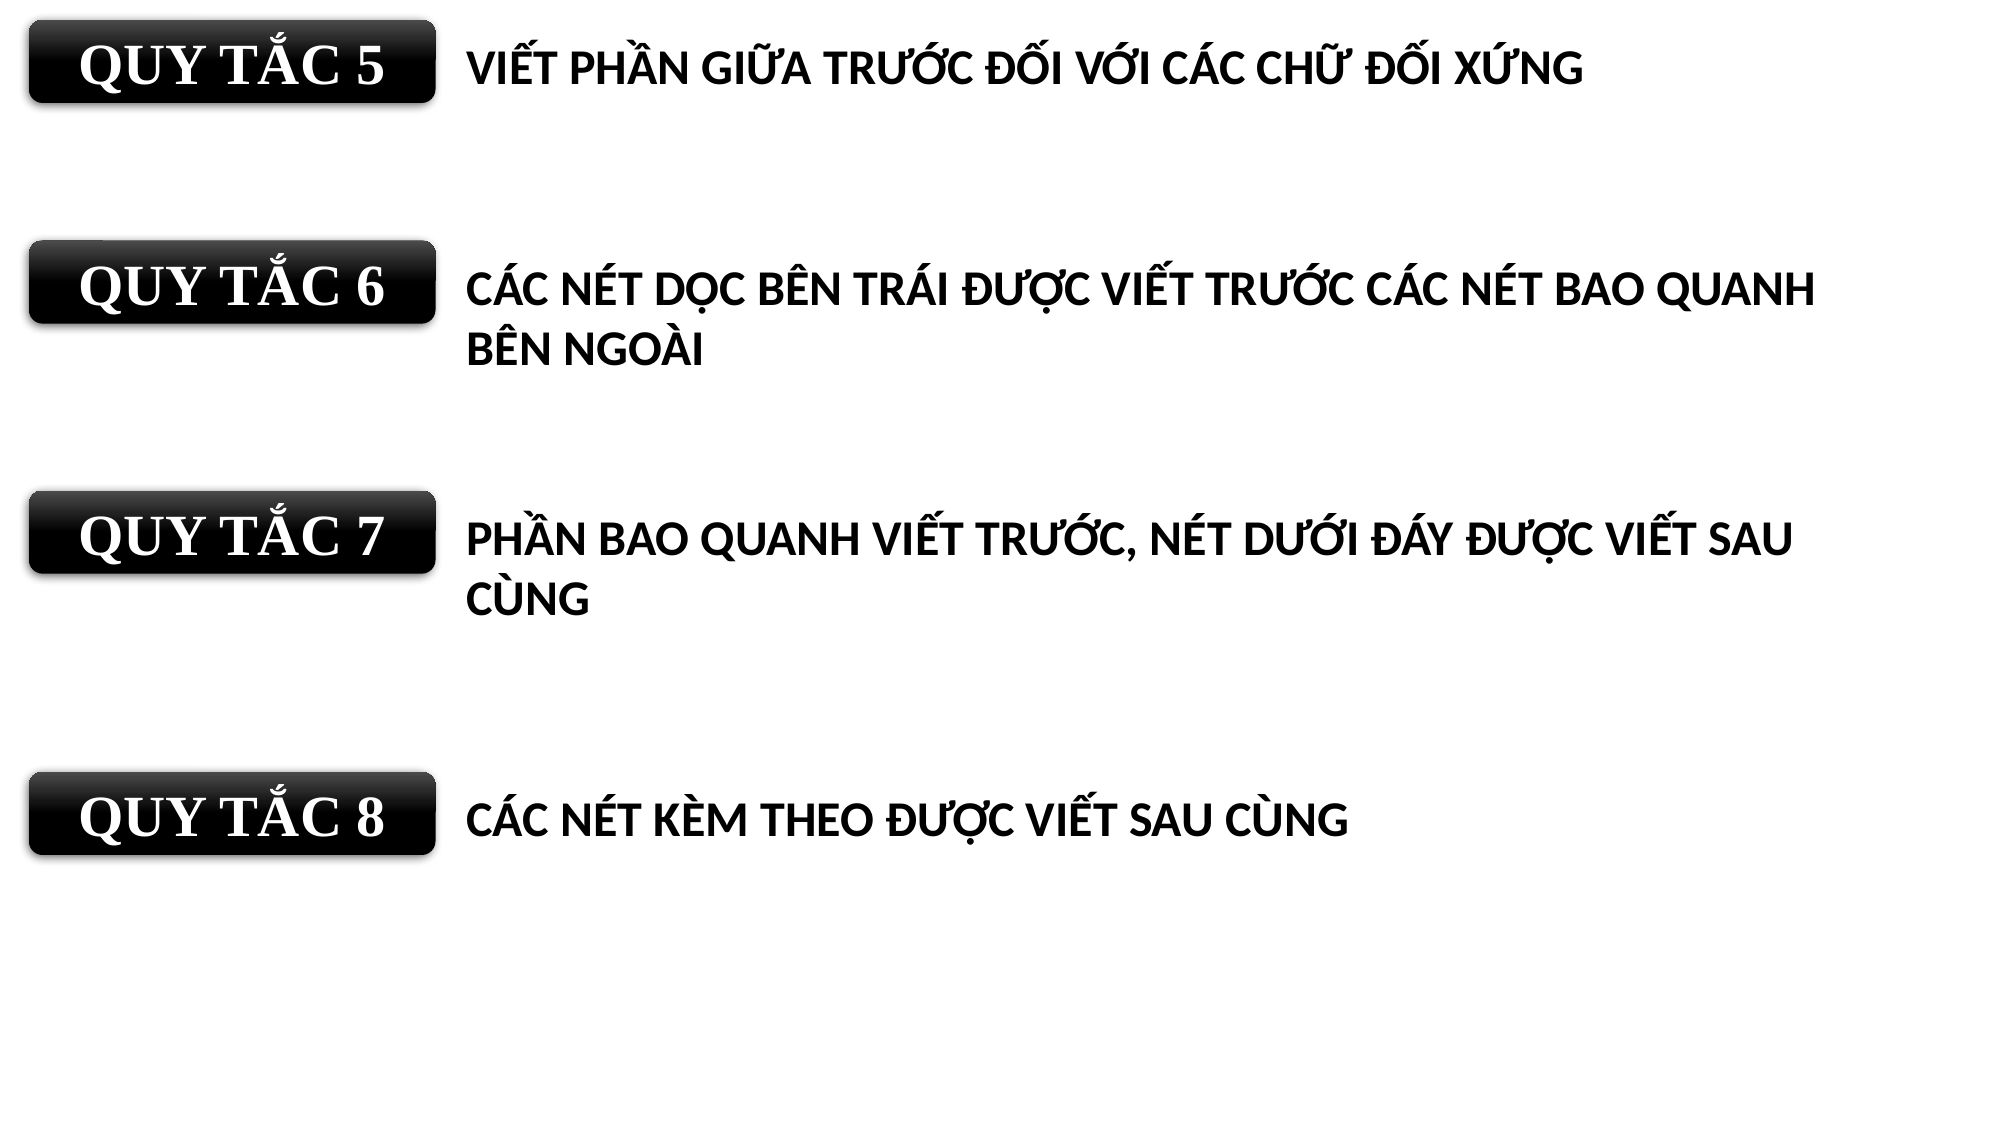

QUY TẮC 5
VIẾT PHẦN GIỮA TRƯỚC ĐỐI VỚI CÁC CHỮ ĐỐI XỨNG
QUY TẮC 6
CÁC NÉT DỌC BÊN TRÁI ĐƯỢC VIẾT TRƯỚC CÁC NÉT BAO QUANH BÊN NGOÀI
QUY TẮC 7
PHẦN BAO QUANH VIẾT TRƯỚC, NÉT DƯỚI ĐÁY ĐƯỢC VIẾT SAU CÙNG
QUY TẮC 8
CÁC NÉT KÈM THEO ĐƯỢC VIẾT SAU CÙNG